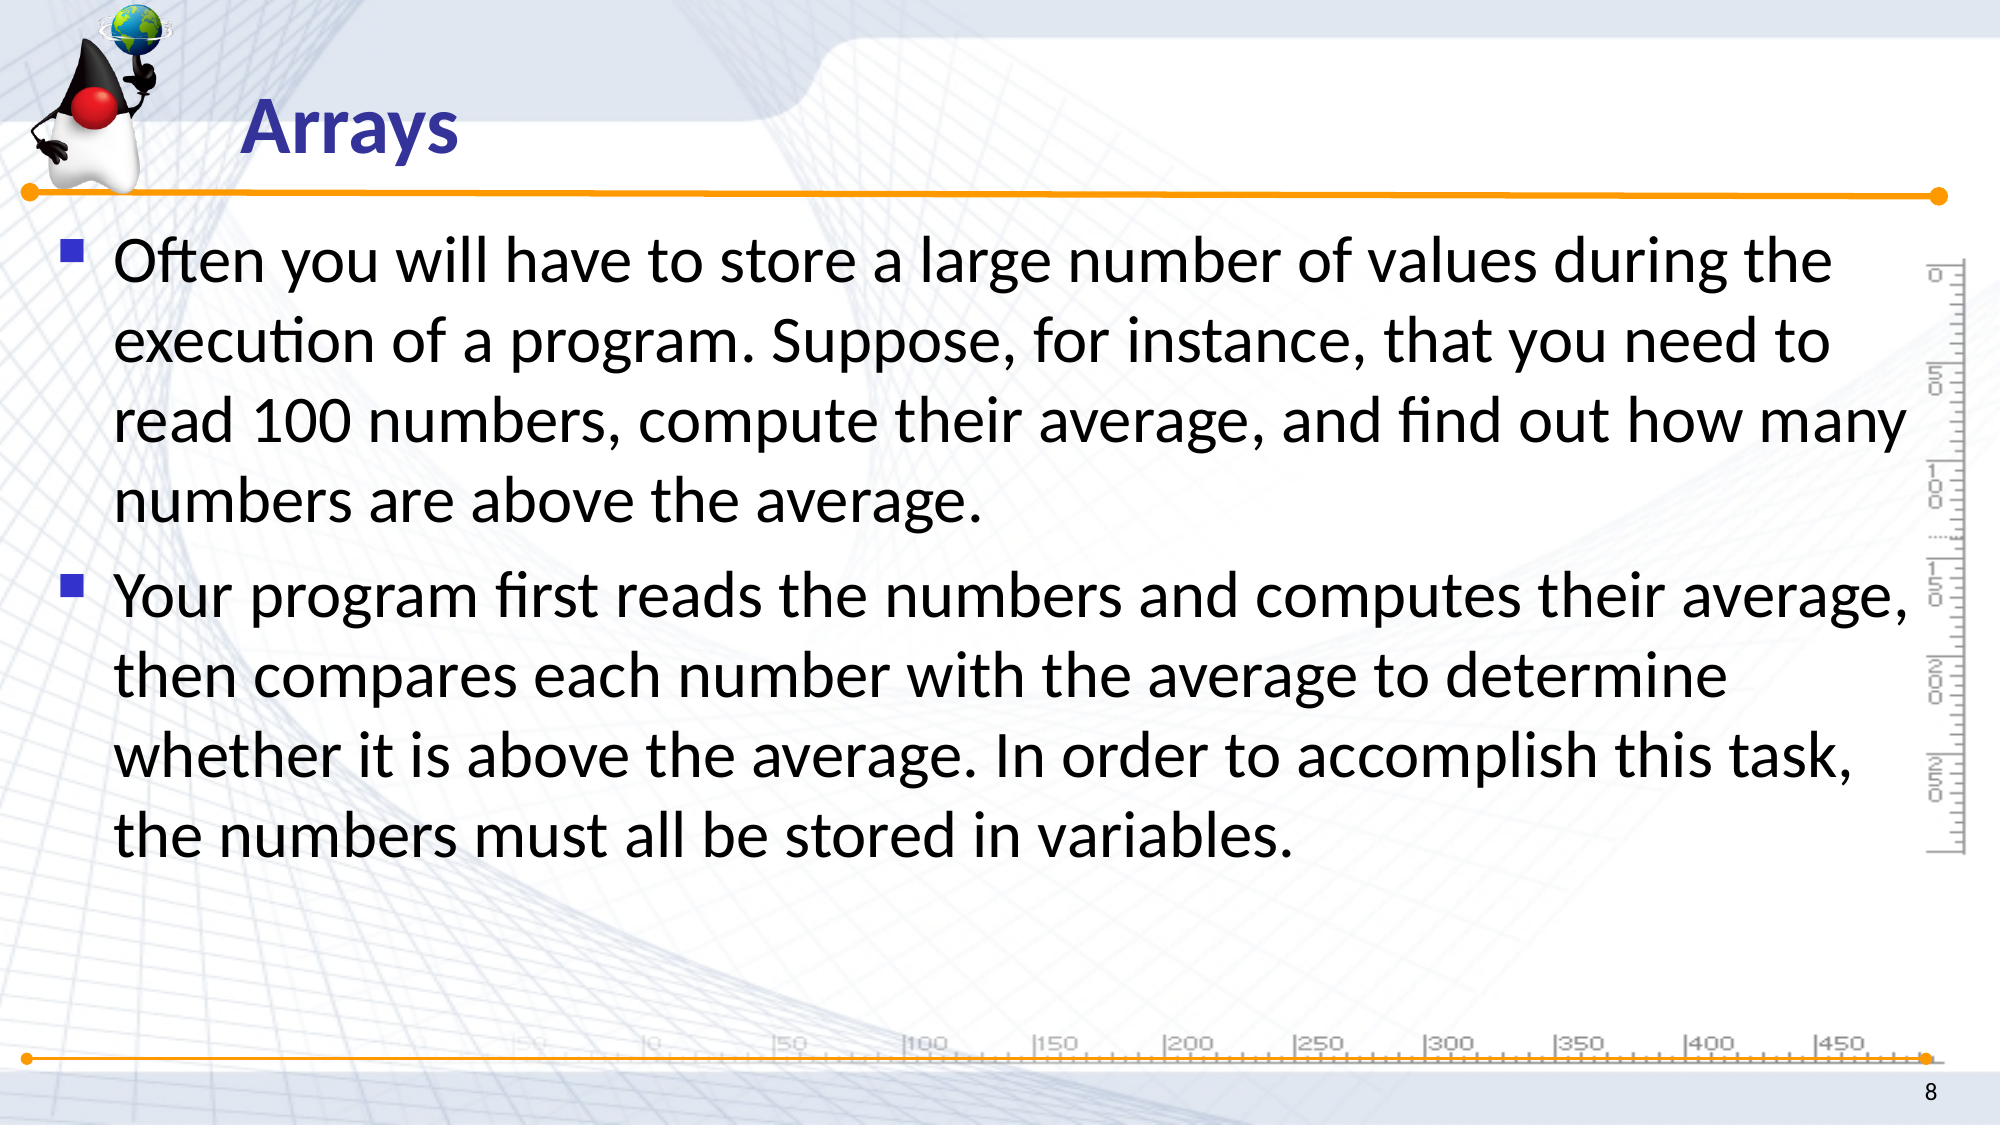

Arrays
Often you will have to store a large number of values during the execution of a program. Suppose, for instance, that you need to read 100 numbers, compute their average, and find out how many numbers are above the average.
Your program first reads the numbers and computes their average, then compares each number with the average to determine whether it is above the average. In order to accomplish this task, the numbers must all be stored in variables.
8